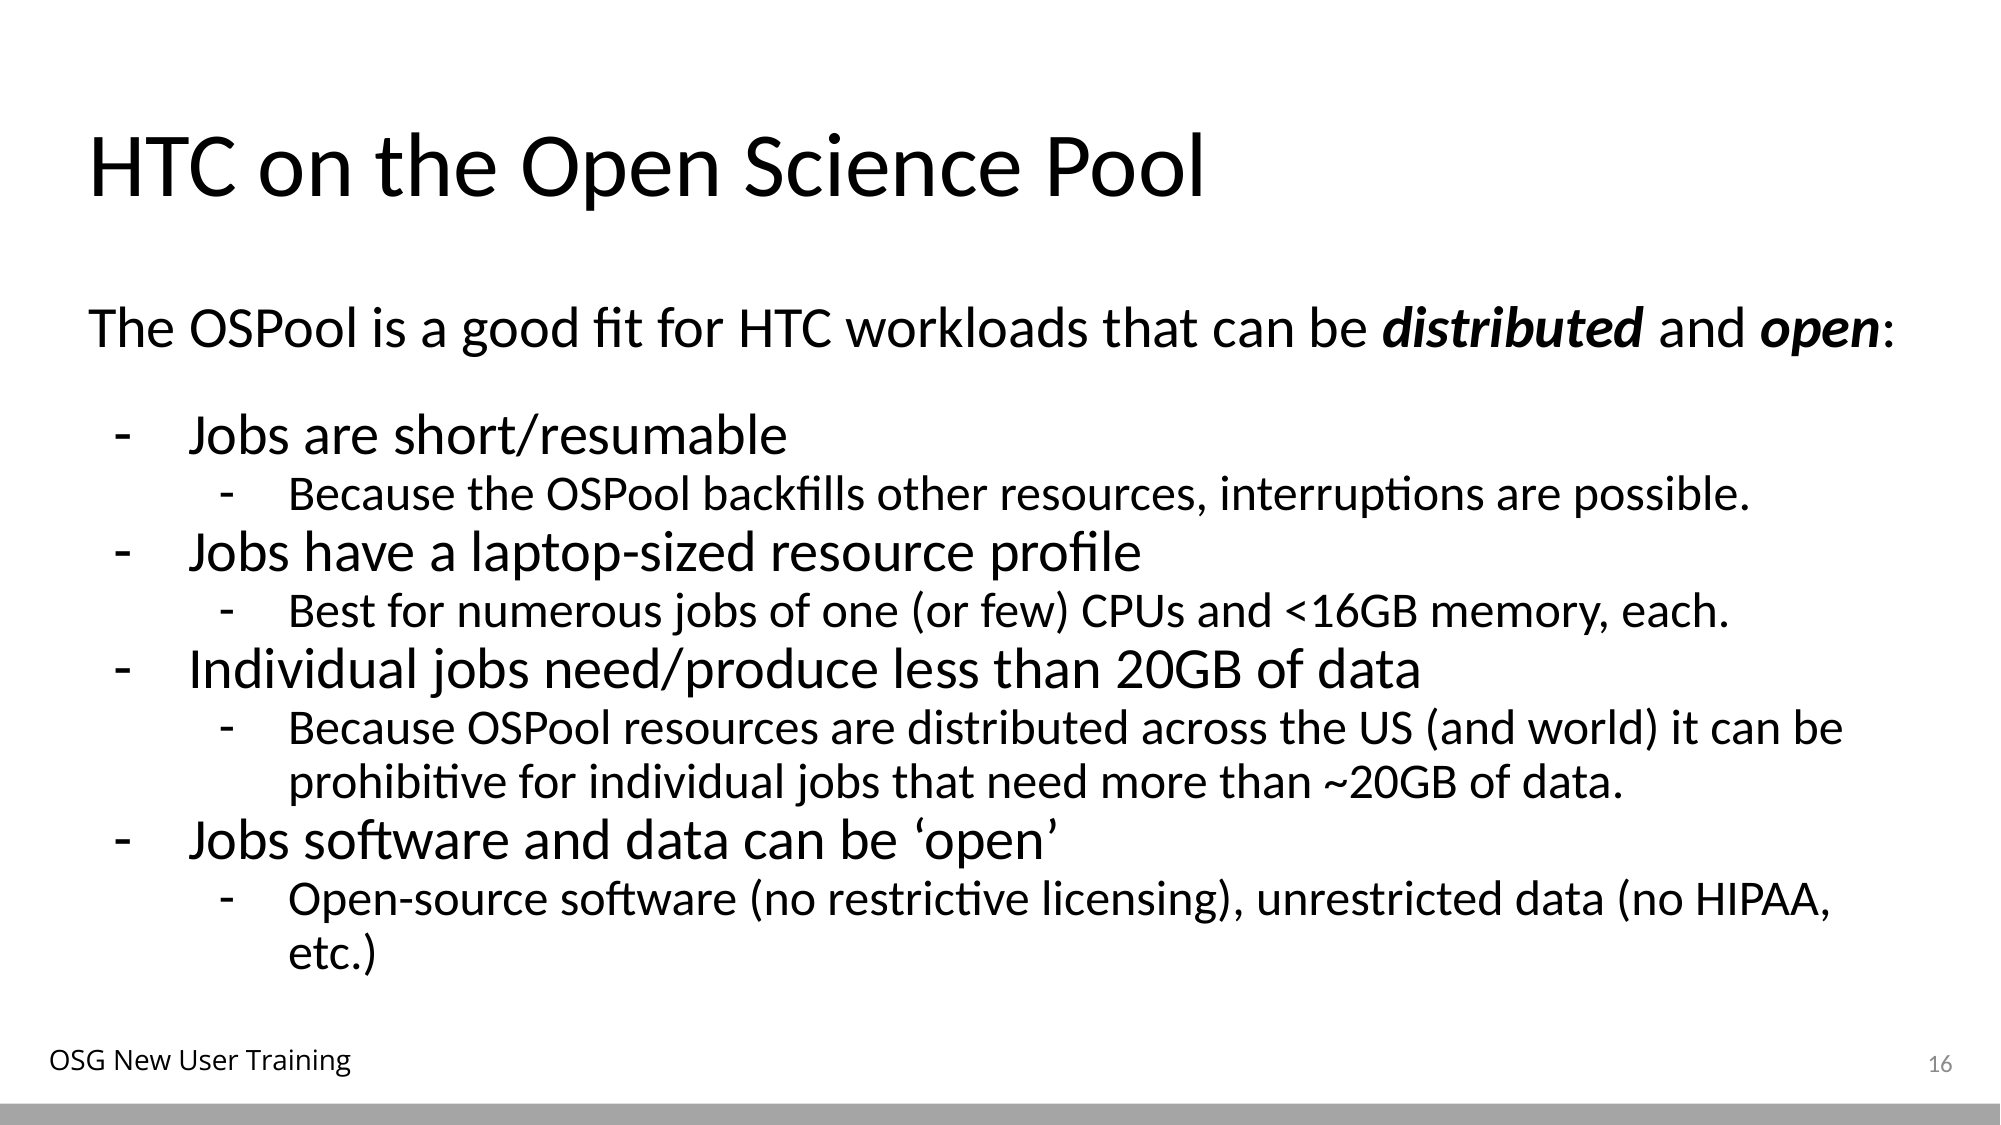

# HTC on the Open Science Pool
The OSPool is a good fit for HTC workloads that can be distributed and open:
Jobs are short/resumable
Because the OSPool backfills other resources, interruptions are possible.
Jobs have a laptop-sized resource profile
Best for numerous jobs of one (or few) CPUs and <16GB memory, each.
Individual jobs need/produce less than 20GB of data
Because OSPool resources are distributed across the US (and world) it can be prohibitive for individual jobs that need more than ~20GB of data.
Jobs software and data can be ‘open’
Open-source software (no restrictive licensing), unrestricted data (no HIPAA, etc.)
16